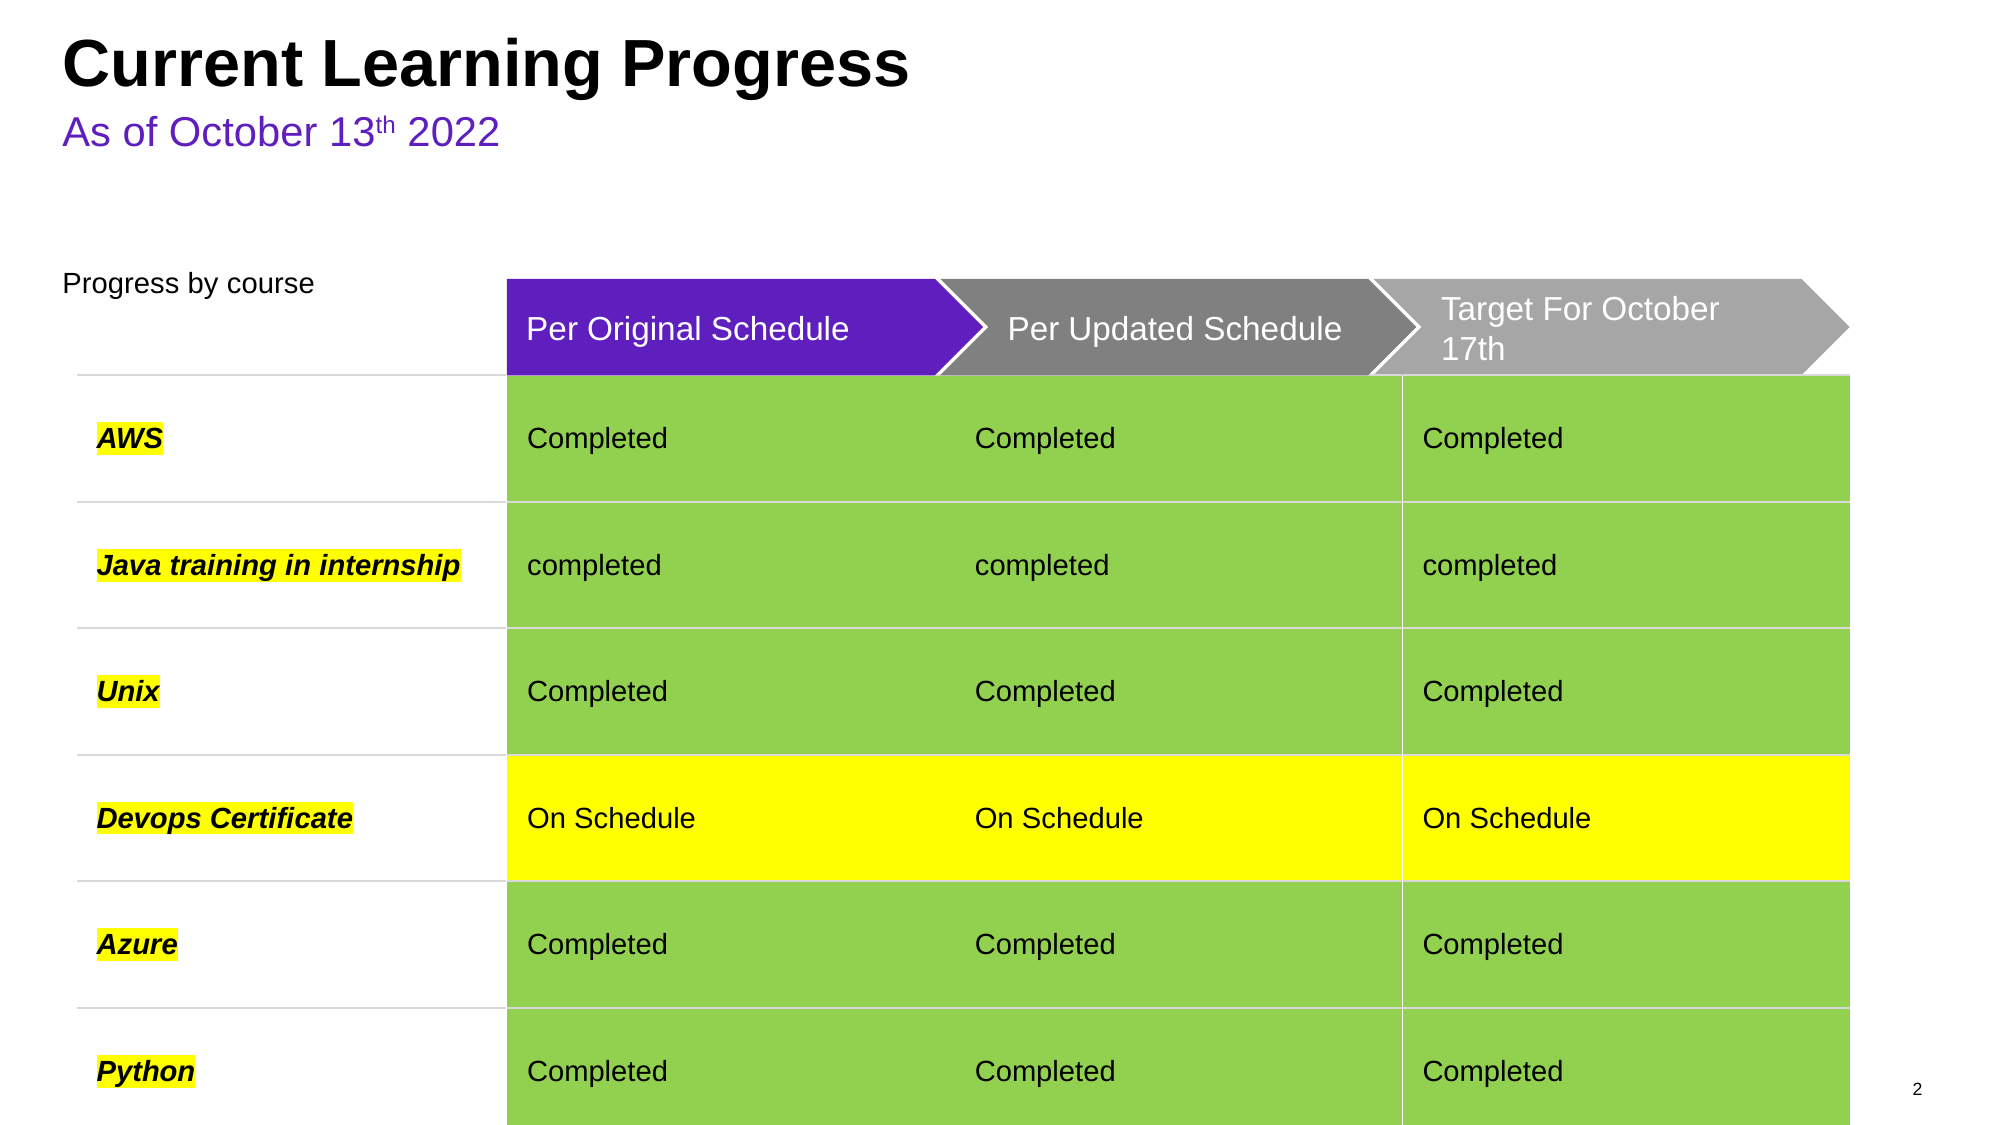

# Current Learning Progress
As of October 13th 2022
Progress by course

Per Original Schedule
Per Updated Schedule
Target For October 17th
| Completed |
| --- |
| completed |
| Completed |
| On Schedule |
| Completed |
| Completed |
| Completed |
| --- |
| completed |
| Completed |
| On Schedule |
| Completed |
| Completed |
| AWS |
| --- |
| Java training in internship |
| Unix |
| Devops Certificate |
| Azure |
| Python |
| Completed |
| --- |
| completed |
| Completed |
| On Schedule |
| Completed |
| Completed |
2